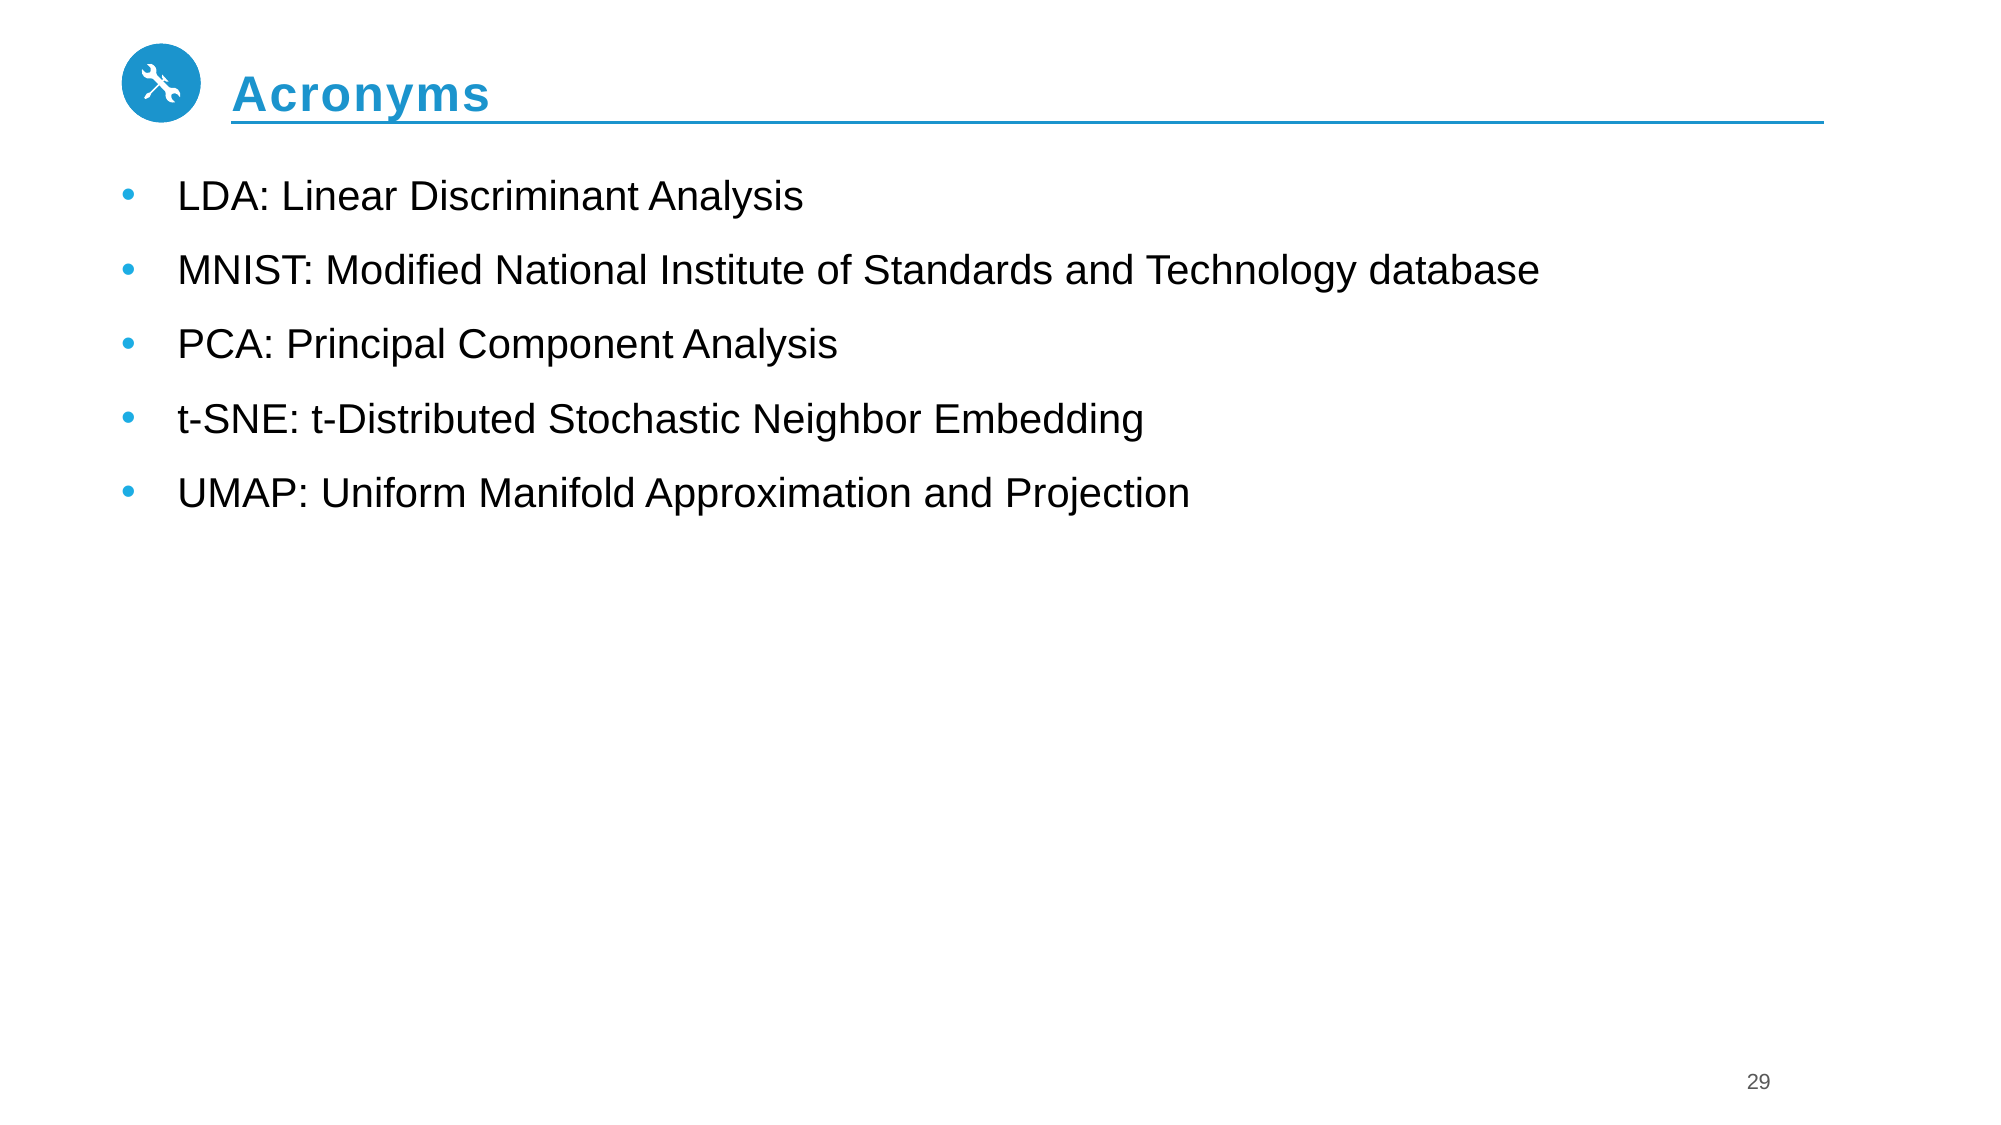

# Acronyms
LDA: Linear Discriminant Analysis
MNIST: Modified National Institute of Standards and Technology database
PCA: Principal Component Analysis
t-SNE: t-Distributed Stochastic Neighbor Embedding
UMAP: Uniform Manifold Approximation and Projection